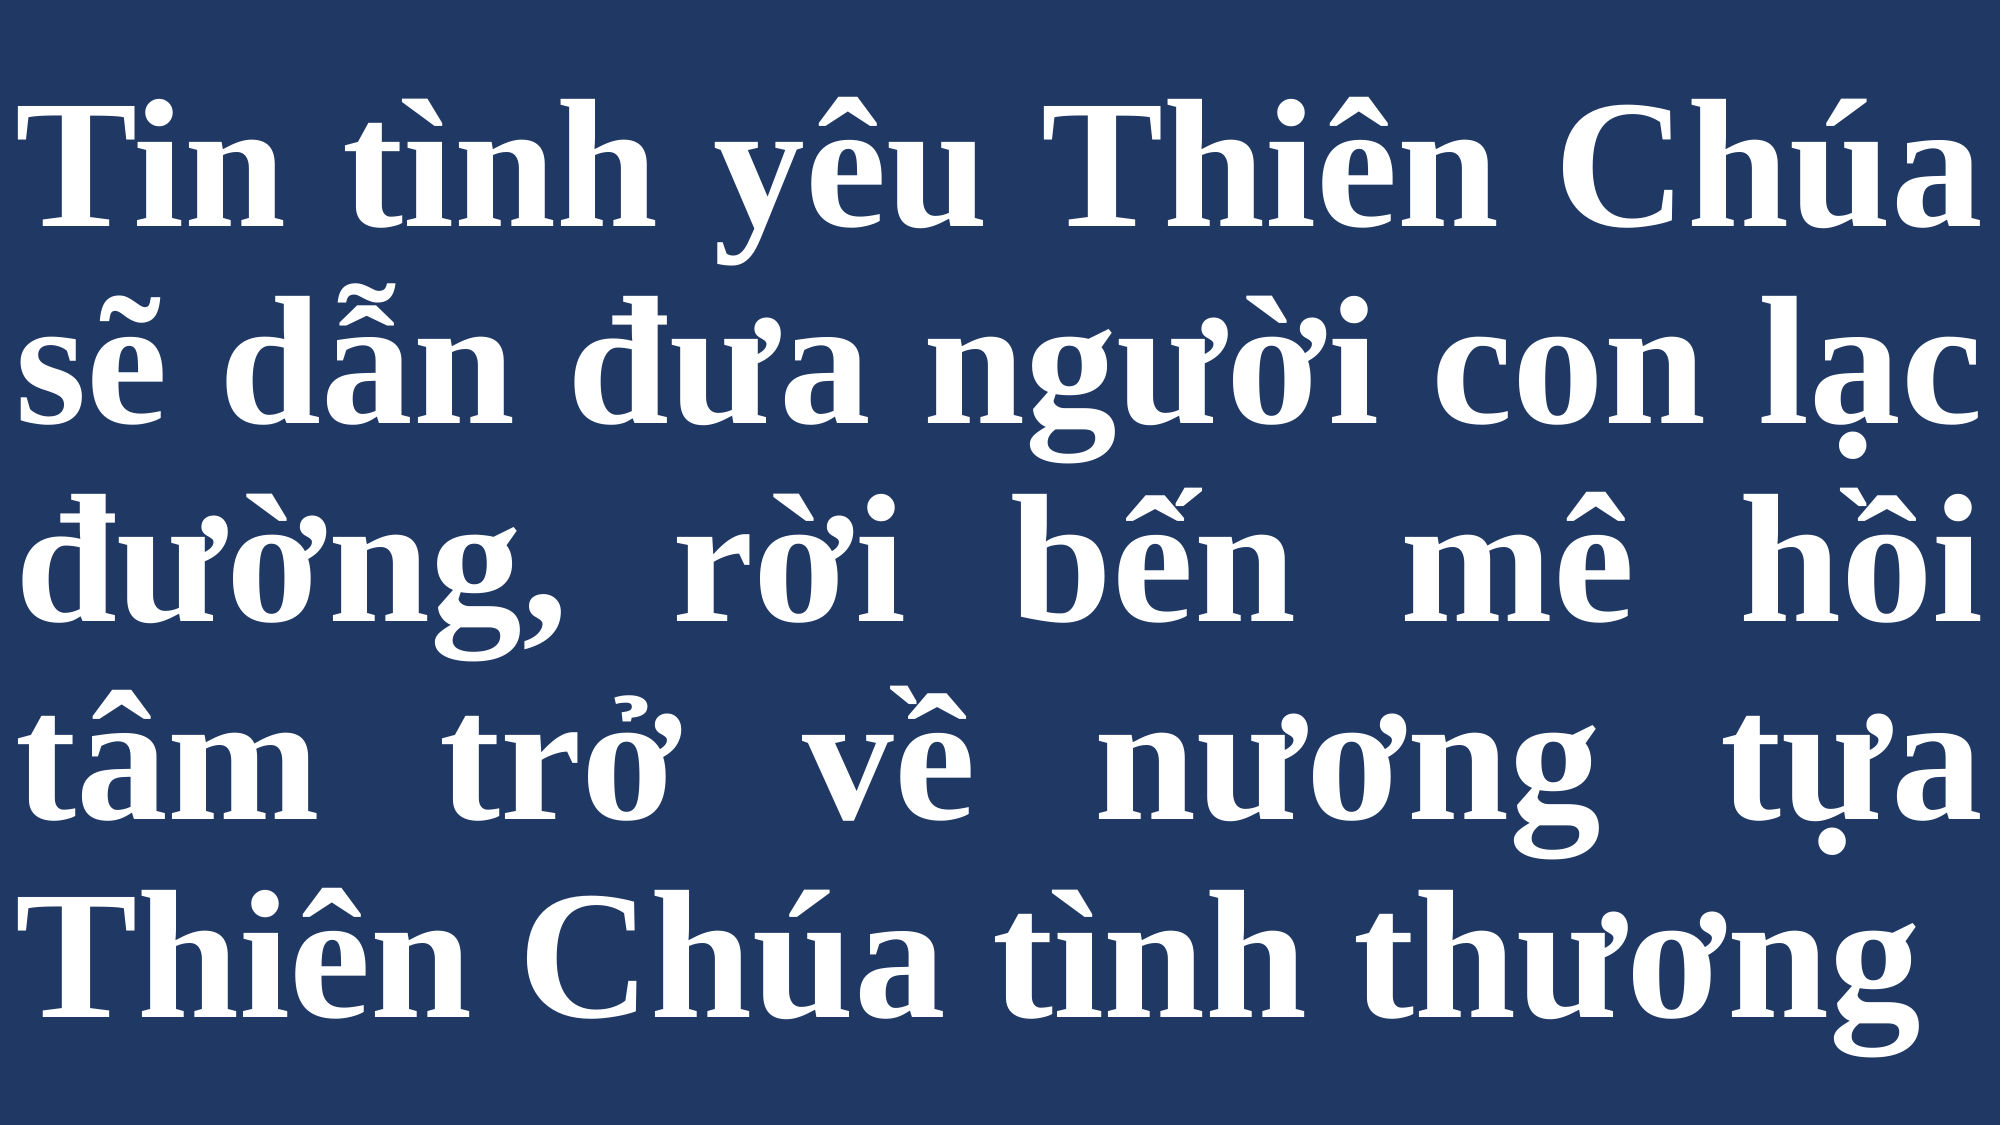

# Tin tình yêu Thiên Chúa sẽ dẫn đưa người con lạc đường, rời bến mê hồi tâm trở về nương tựa Thiên Chúa tình thương